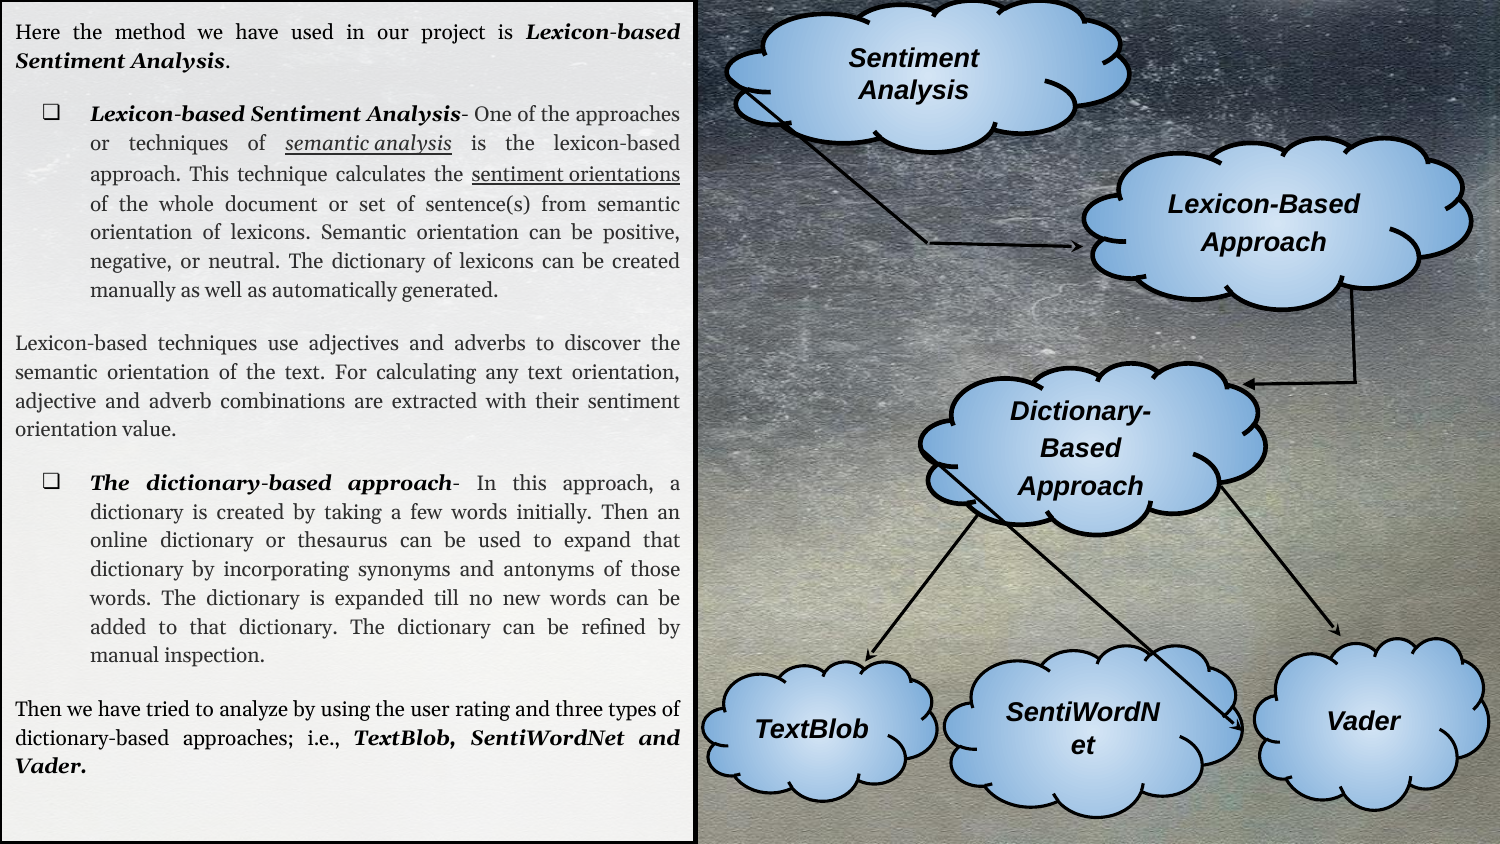

Here the method we have used in our project is Lexicon-based Sentiment Analysis.
Lexicon-based Sentiment Analysis- One of the approaches or techniques of semantic analysis is the lexicon-based approach. This technique calculates the sentiment orientations of the whole document or set of sentence(s) from semantic orientation of lexicons. Semantic orientation can be positive, negative, or neutral. The dictionary of lexicons can be created manually as well as automatically generated.
Lexicon-based techniques use adjectives and adverbs to discover the semantic orientation of the text. For calculating any text orientation, adjective and adverb combinations are extracted with their sentiment orientation value.
The dictionary-based approach- In this approach, a dictionary is created by taking a few words initially. Then an online dictionary or thesaurus can be used to expand that dictionary by incorporating synonyms and antonyms of those words. The dictionary is expanded till no new words can be added to that dictionary. The dictionary can be refined by manual inspection.
Then we have tried to analyze by using the user rating and three types of dictionary-based approaches; i.e., TextBlob, SentiWordNet and Vader.

Sentiment Analysis
Lexicon-Based Approach
Dictionary- Based Approach
Vader
SentiWordNet
TextBlob